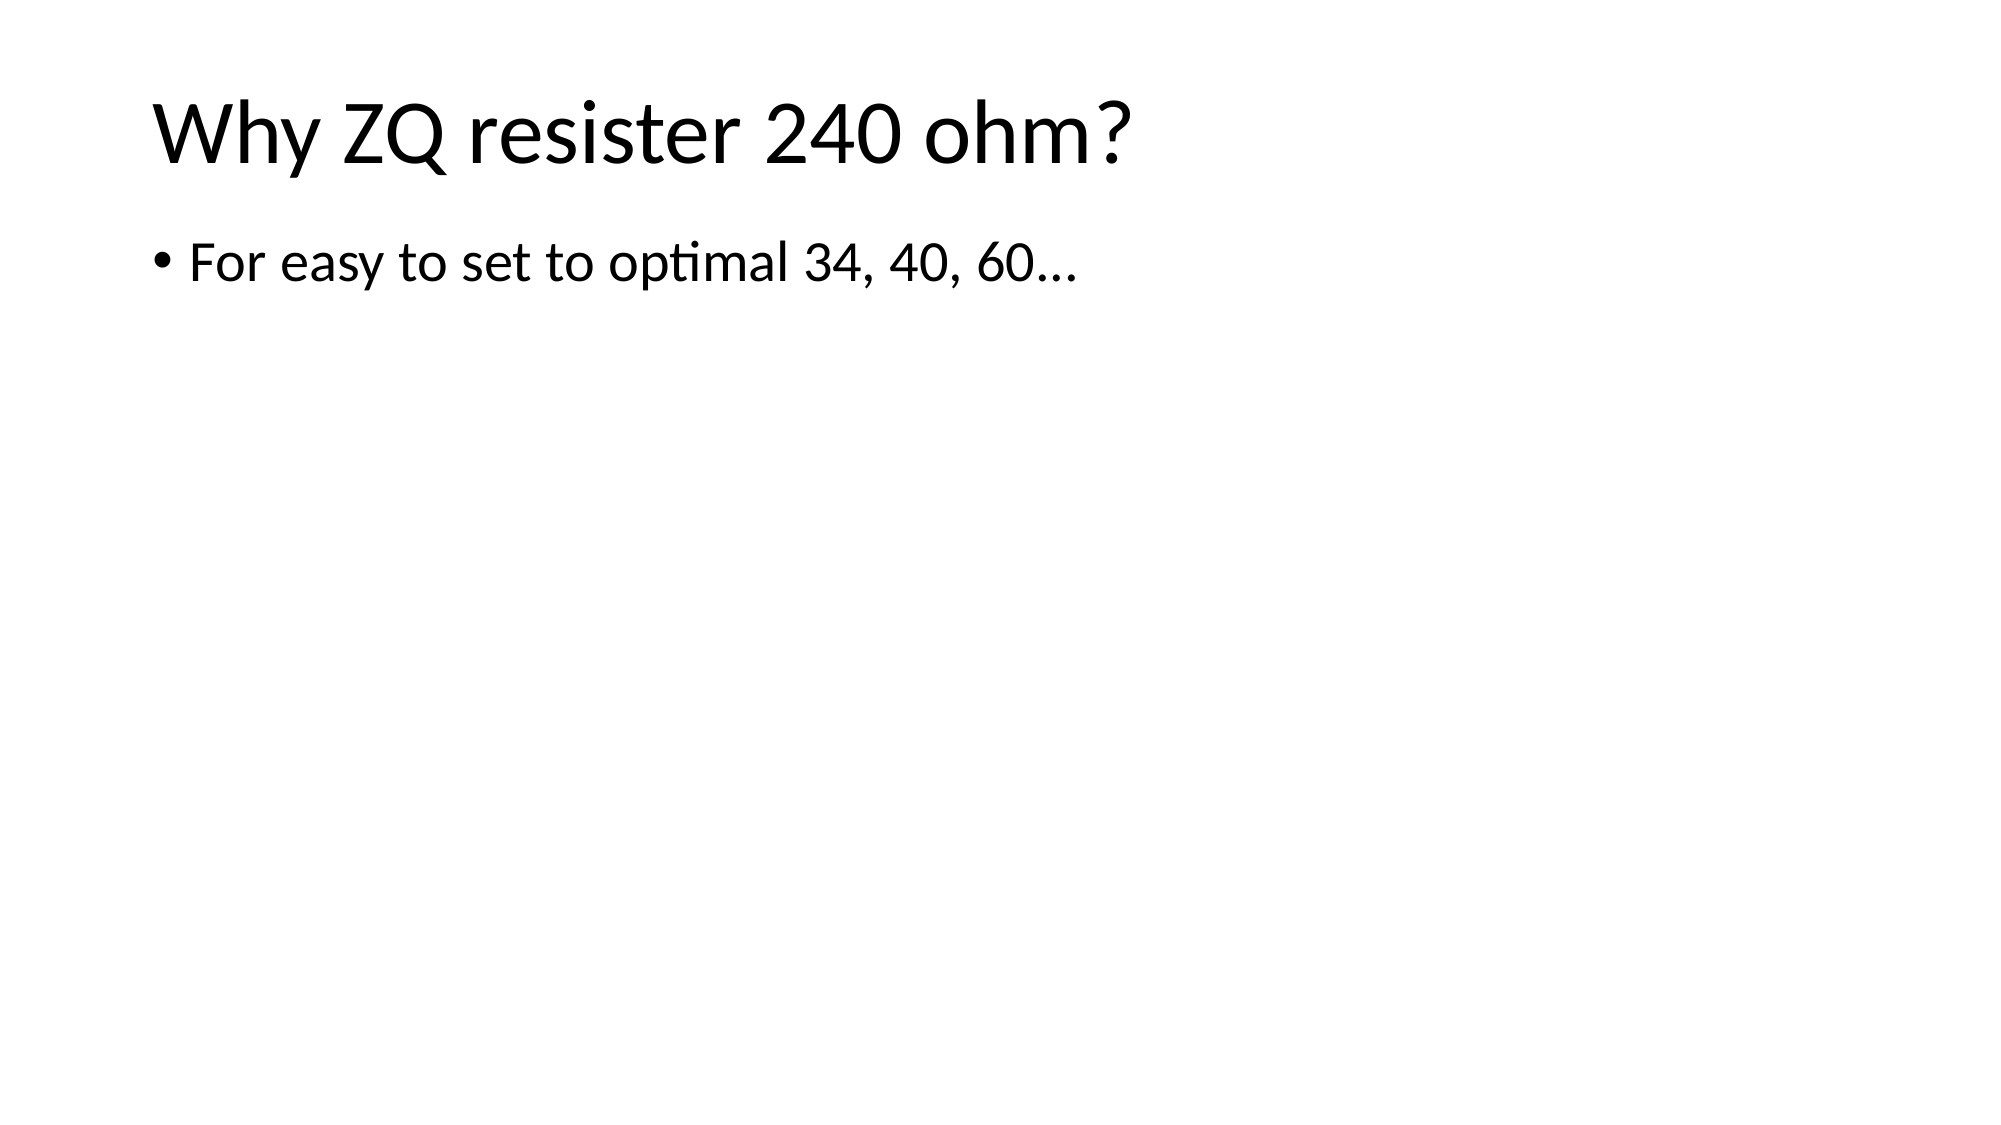

# Why ZQ resister 240 ohm?
For easy to set to optimal 34, 40, 60...